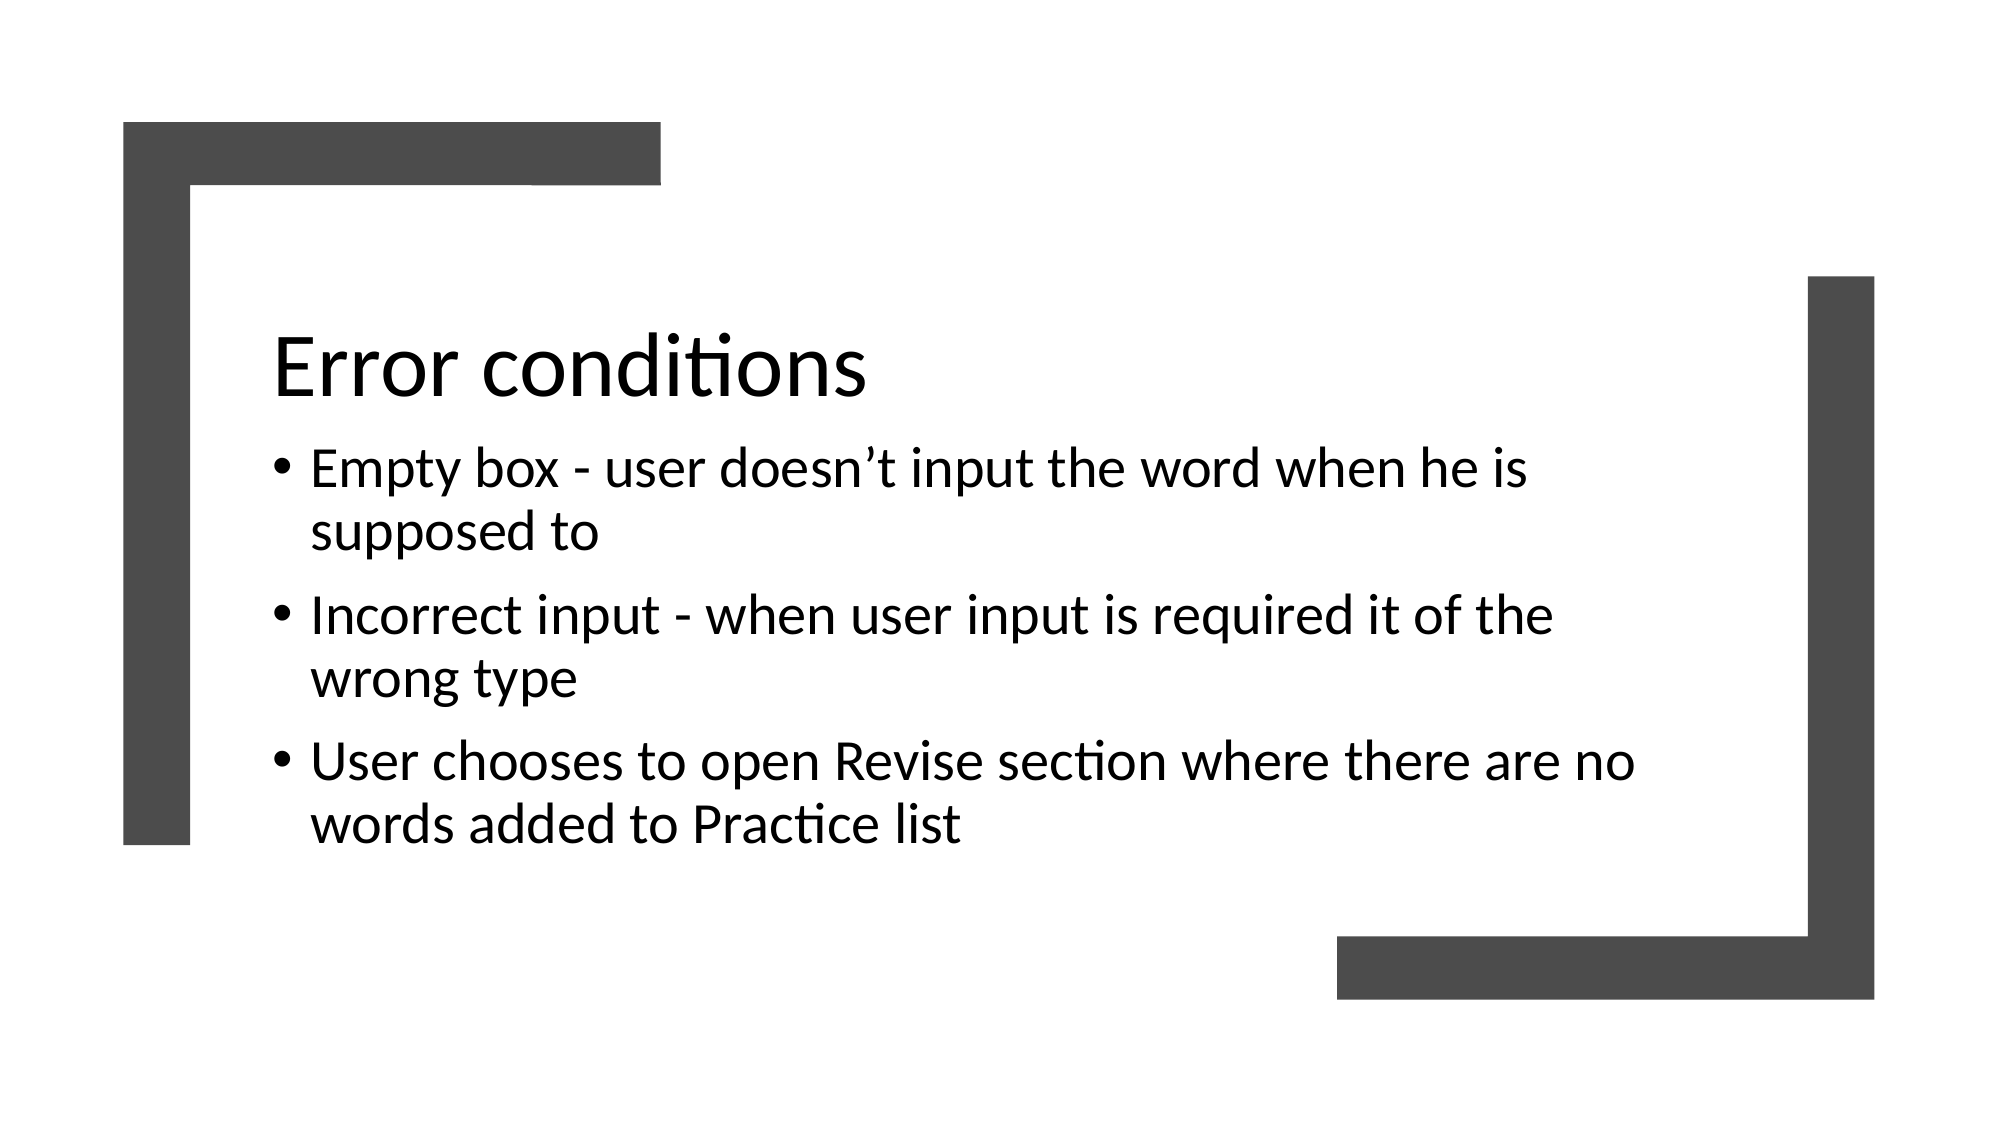

# Error conditions

Empty box - user doesn’t input the word when he is supposed to
Incorrect input - when user input is required it of the wrong type
User chooses to open Revise section where there are no words added to Practice list